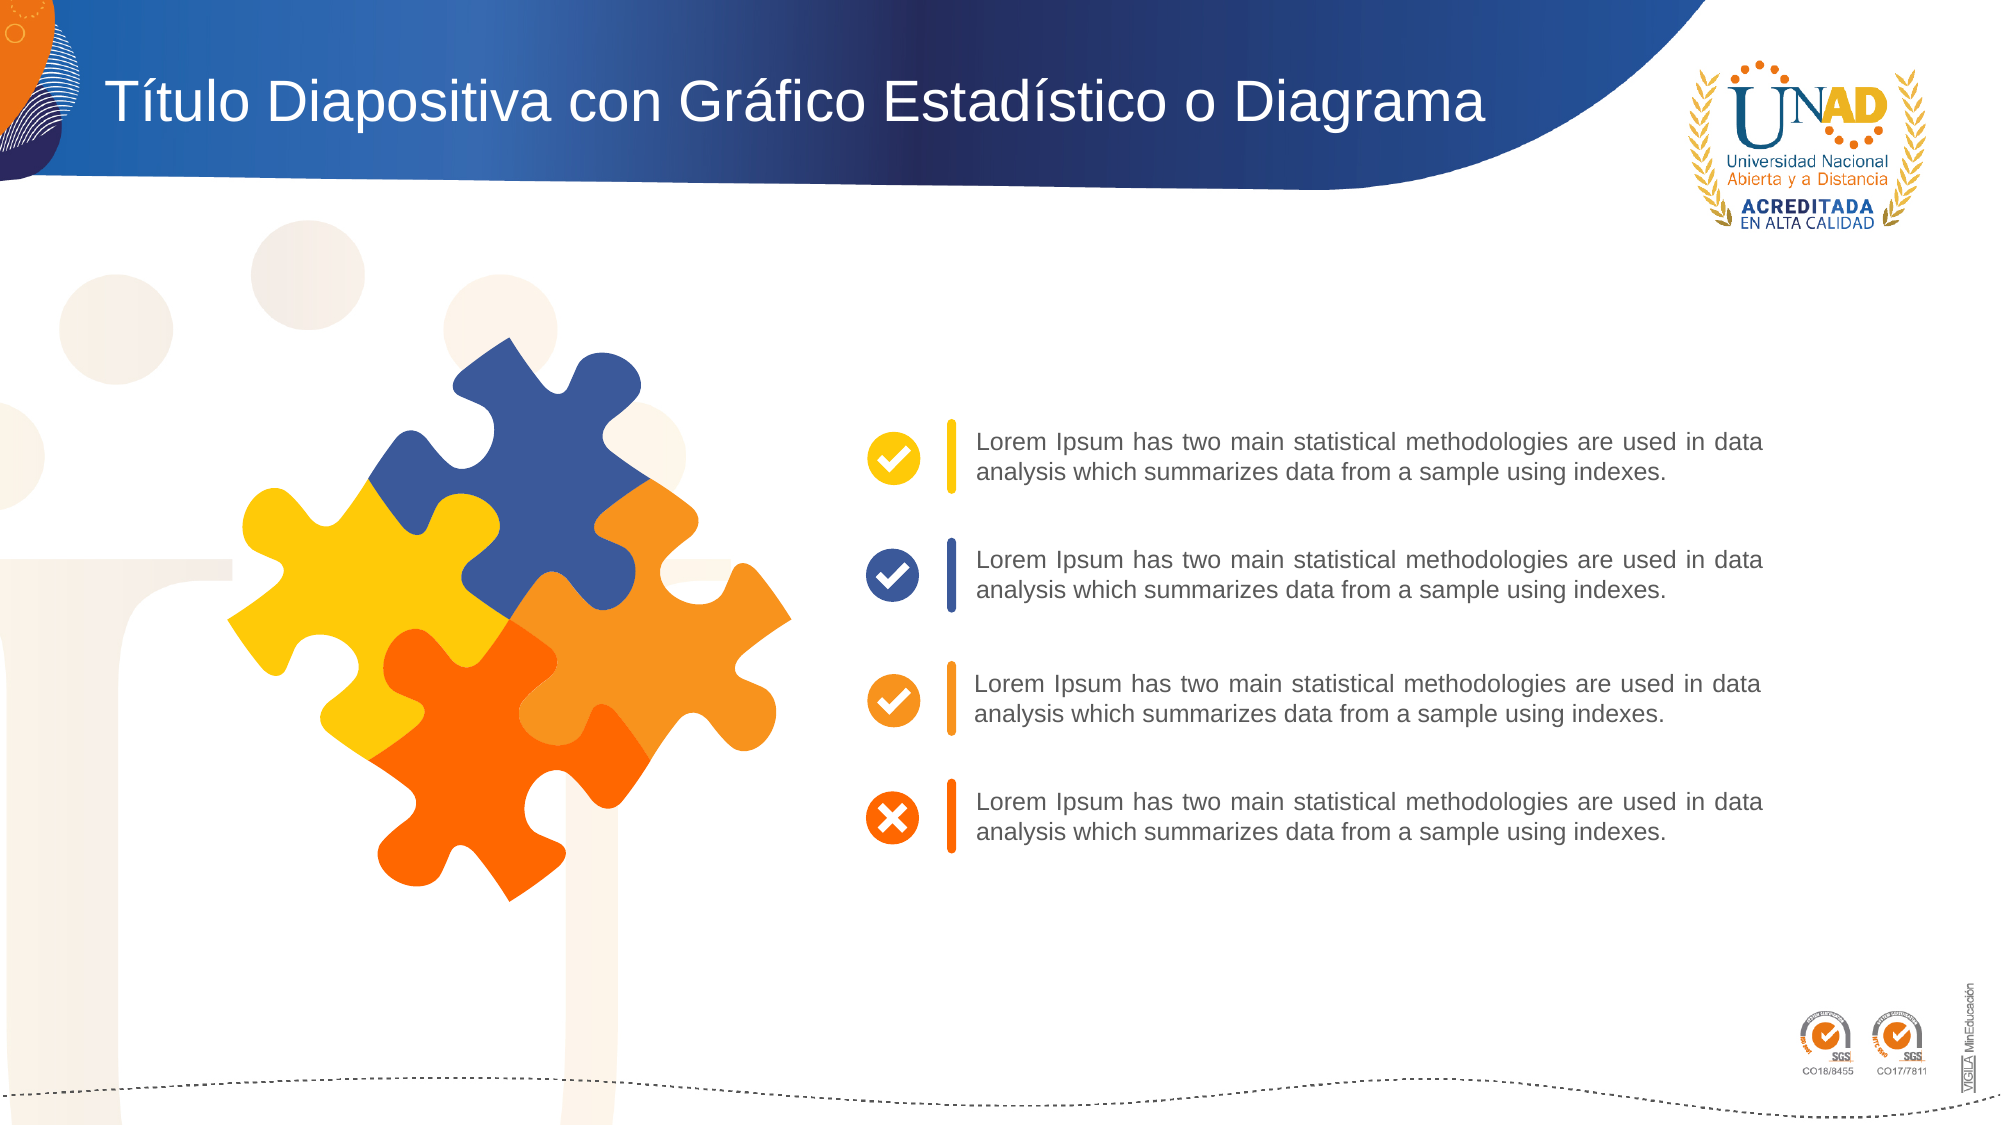

# Título Diapositiva con Gráfico Estadístico o Diagrama

Lorem Ipsum has two main statistical methodologies are used in data analysis which summarizes data from a sample using indexes.

Lorem Ipsum has two main statistical methodologies are used in data analysis which summarizes data from a sample using indexes.

Lorem Ipsum has two main statistical methodologies are used in data analysis which summarizes data from a sample using indexes.

Lorem Ipsum has two main statistical methodologies are used in data analysis which summarizes data from a sample using indexes.